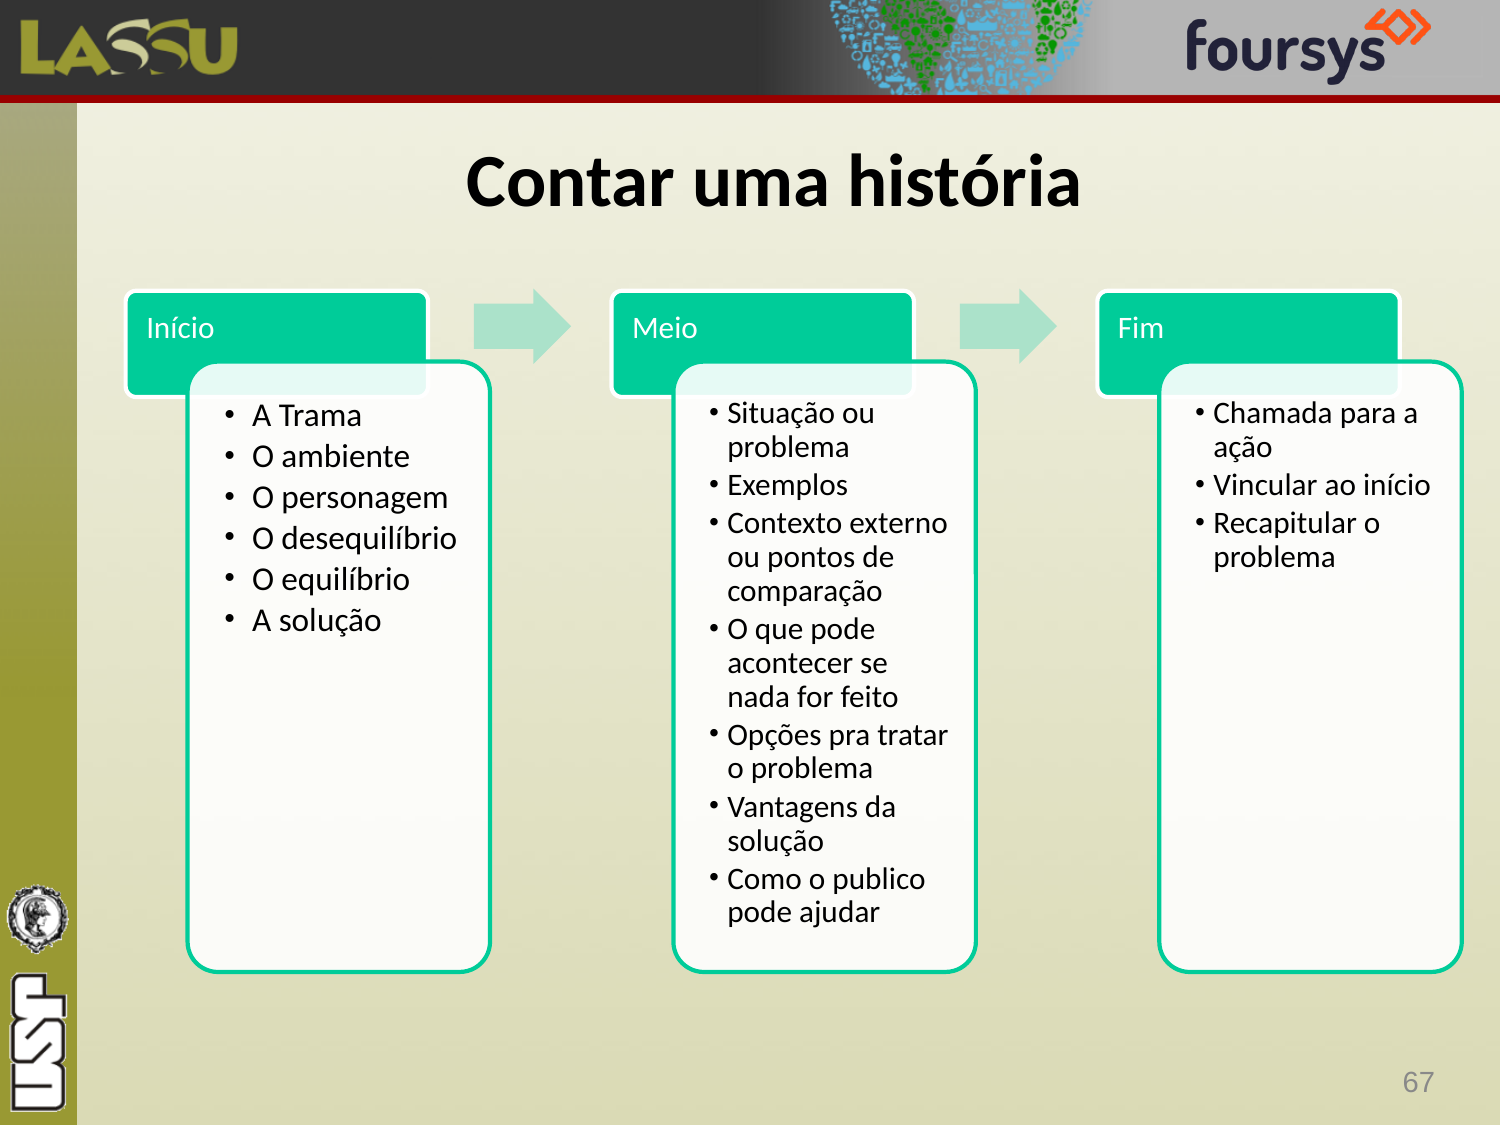

# Contar uma história
Início
A Trama
O ambiente
O personagem
O desequilíbrio
O equilíbrio
A solução

Meio
Situação ou problema
Exemplos
Contexto externo ou pontos de comparação
O que pode acontecer se nada for feito
Opções pra tratar o problema
Vantagens da solução
Como o publico pode ajudar

Fim
Chamada para a ação
Vincular ao início
Recapitular o problema
67